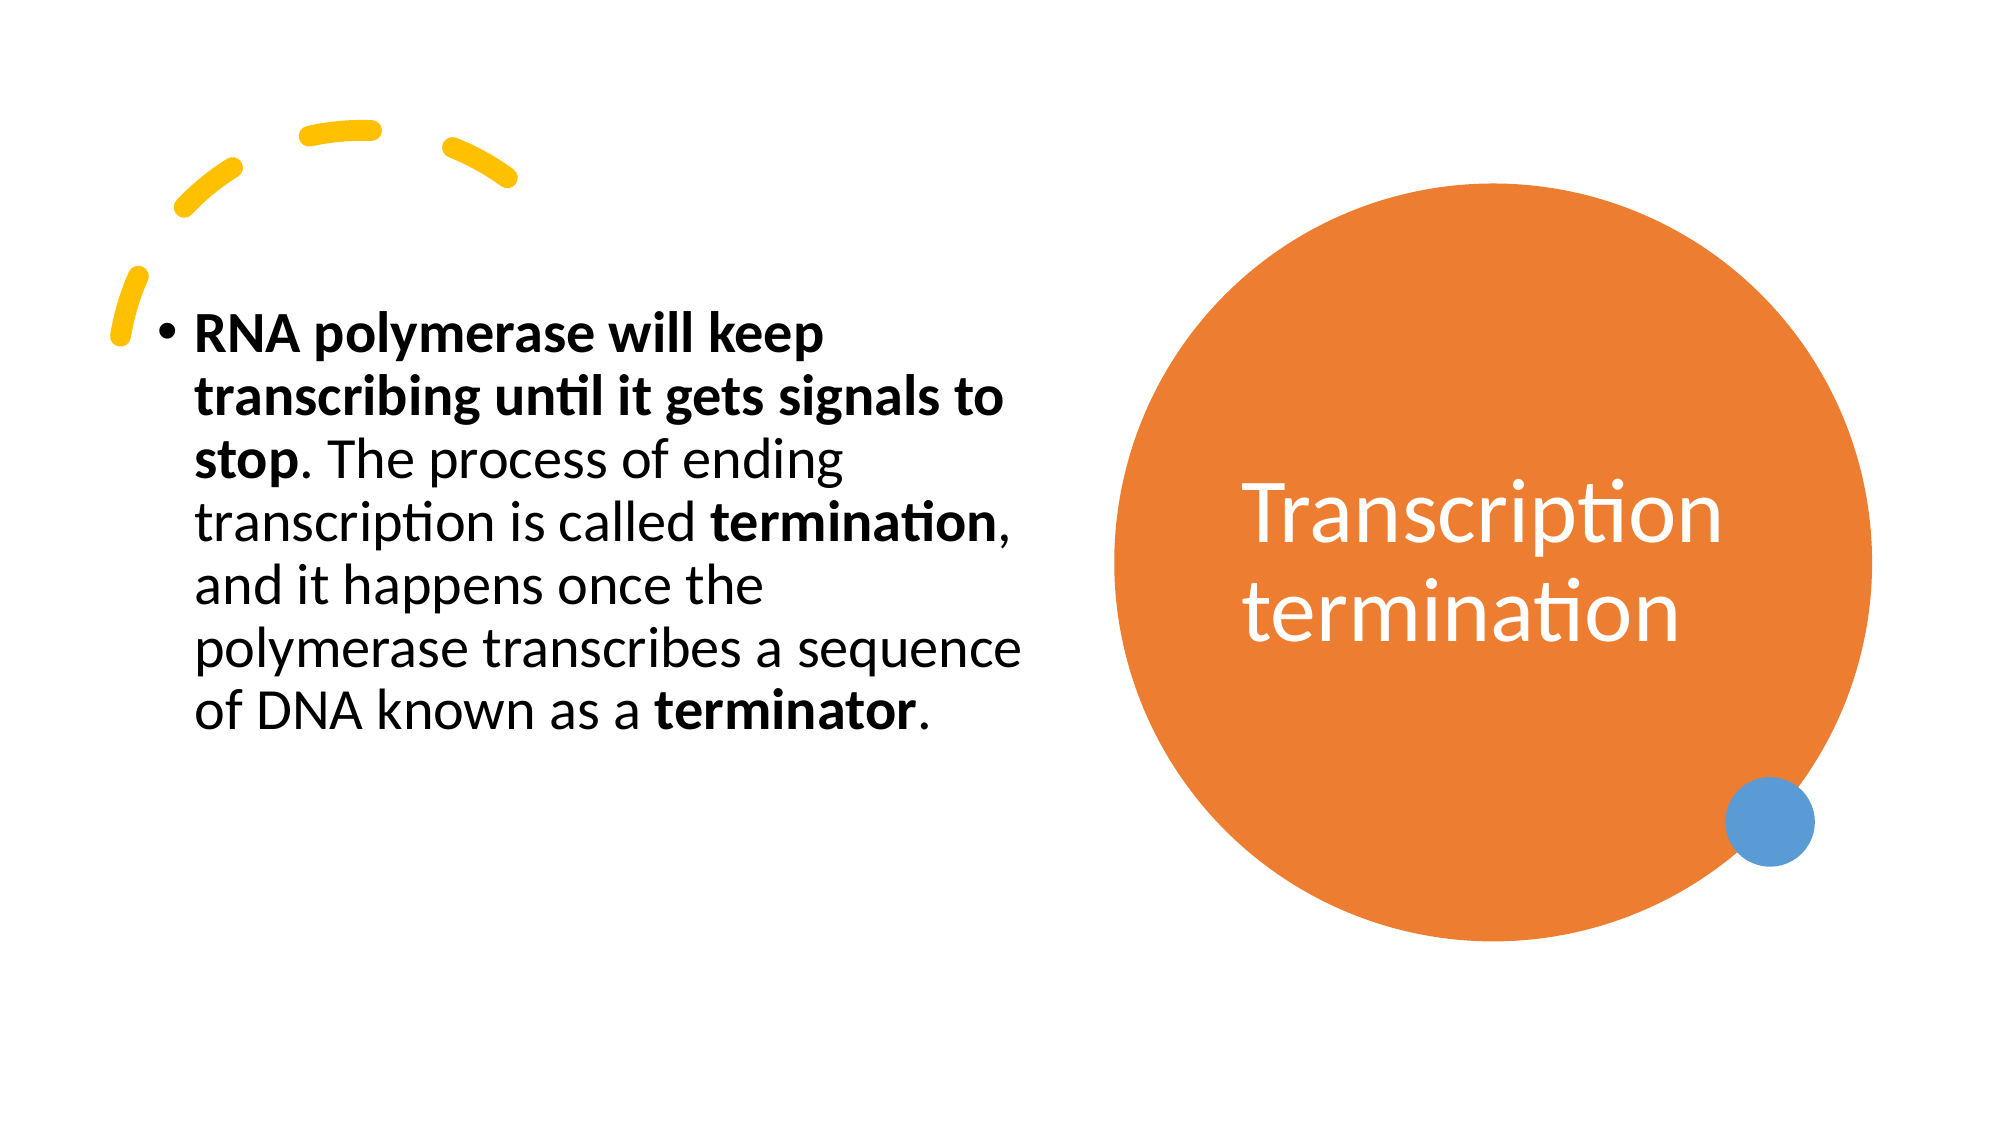

# Transcription termination
RNA polymerase will keep transcribing until it gets signals to stop. The process of ending transcription is called termination, and it happens once the polymerase transcribes a sequence of DNA known as a terminator.